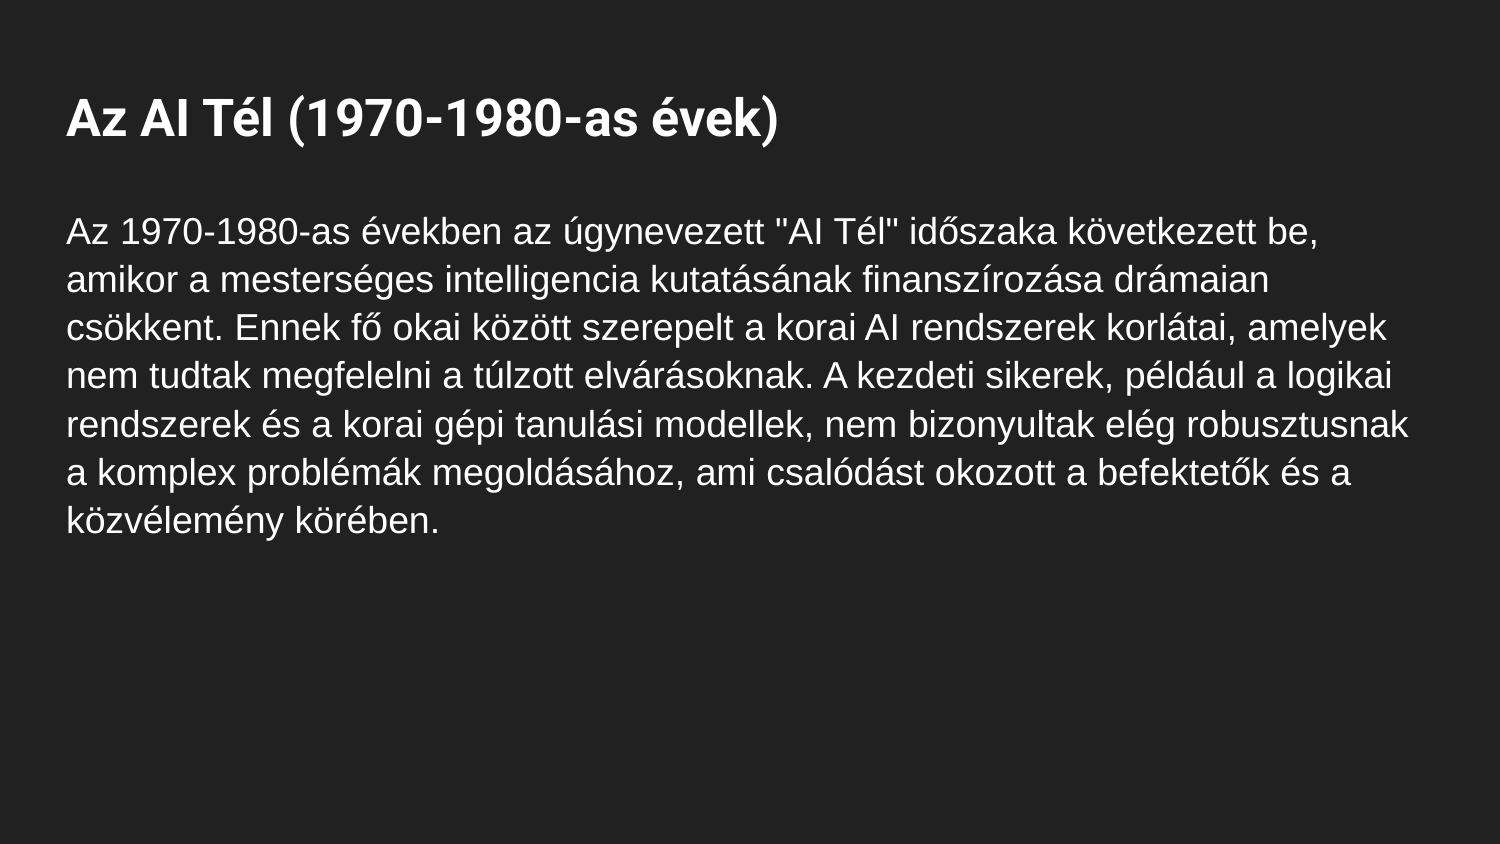

# Az AI Tél (1970-1980-as évek)
Az 1970-1980-as években az úgynevezett "AI Tél" időszaka következett be, amikor a mesterséges intelligencia kutatásának finanszírozása drámaian csökkent. Ennek fő okai között szerepelt a korai AI rendszerek korlátai, amelyek nem tudtak megfelelni a túlzott elvárásoknak. A kezdeti sikerek, például a logikai rendszerek és a korai gépi tanulási modellek, nem bizonyultak elég robusztusnak a komplex problémák megoldásához, ami csalódást okozott a befektetők és a közvélemény körében.